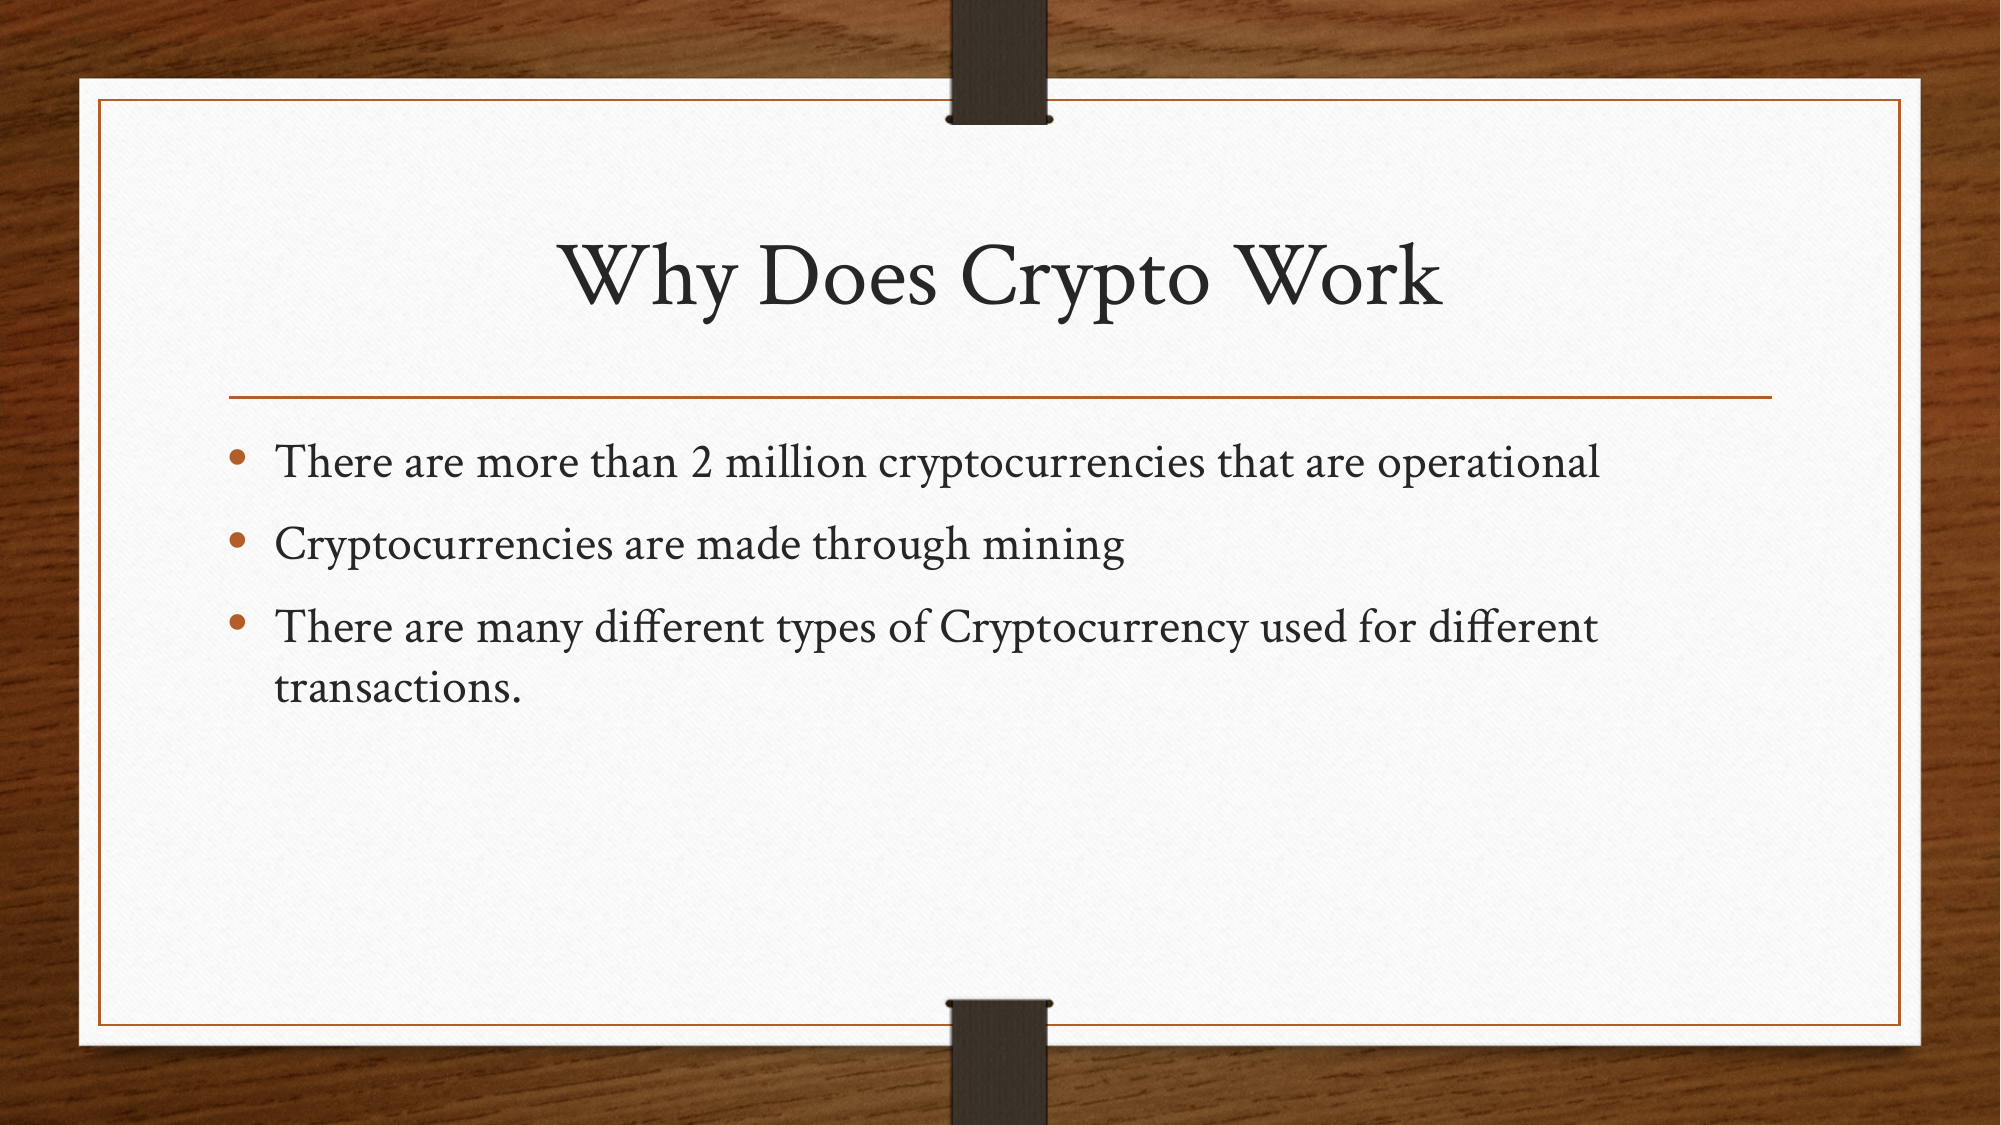

# Why Does Crypto Work
There are more than 2 million cryptocurrencies that are operational
Cryptocurrencies are made through mining
There are many different types of Cryptocurrency used for different transactions.